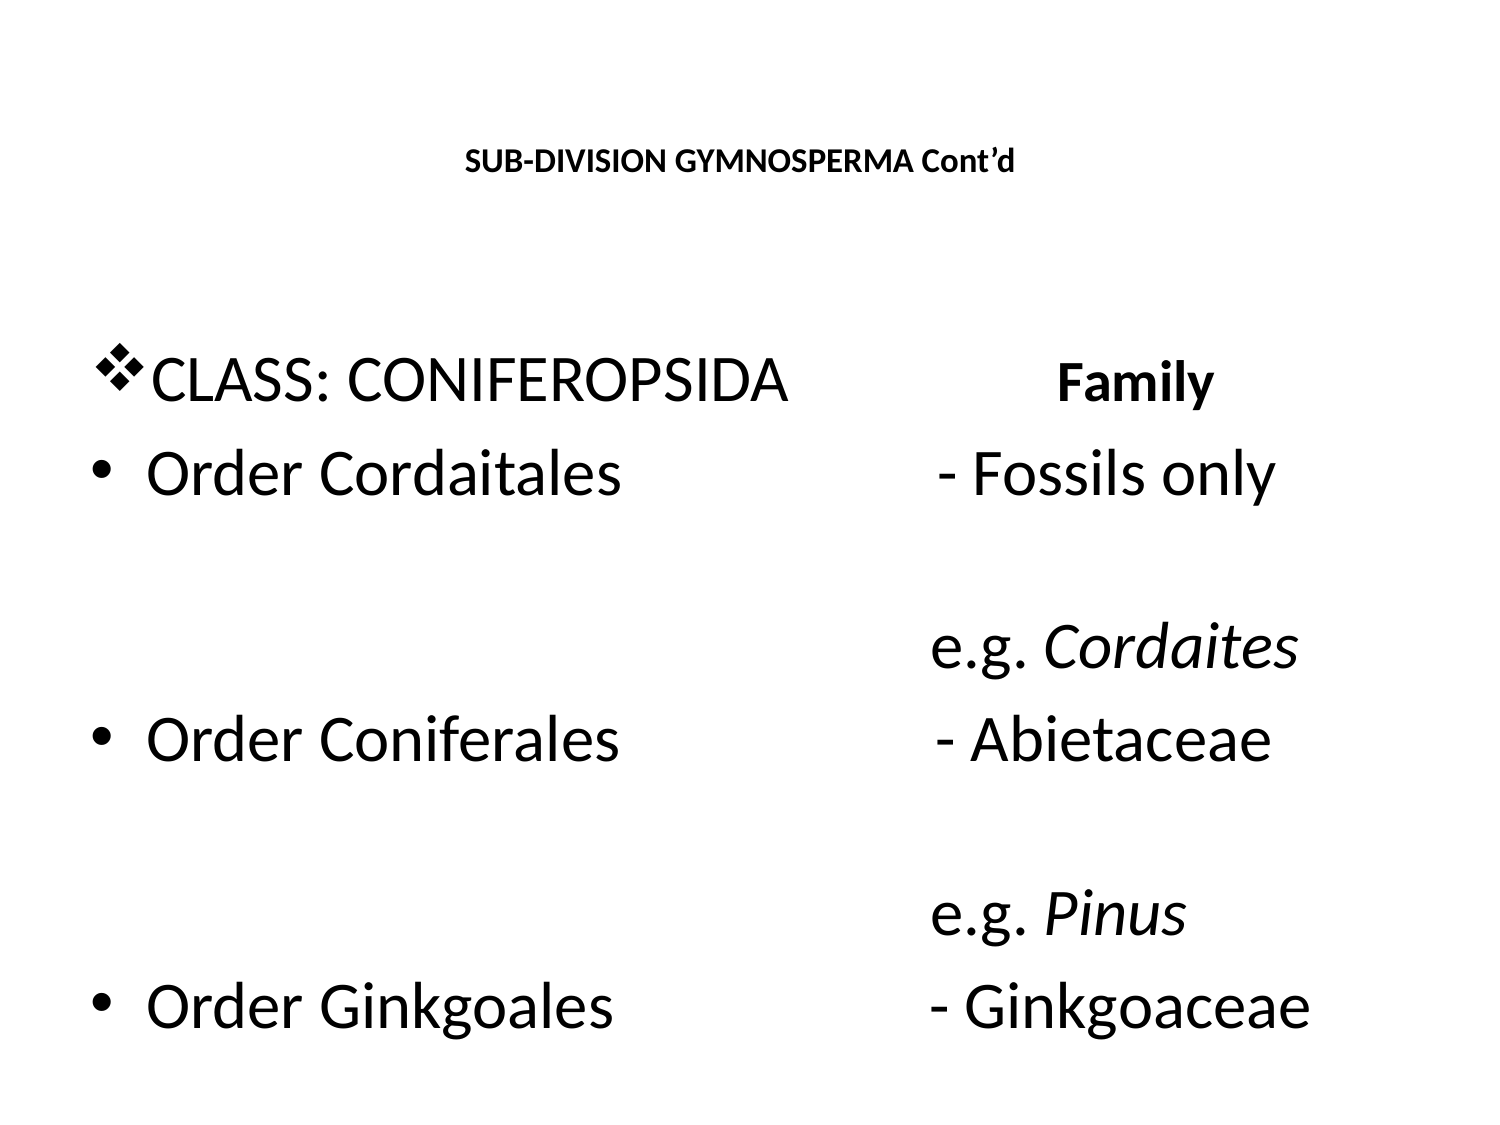

# SUB-DIVISION GYMNOSPERMA Cont’d

CLASS: CONIFEROPSIDA                  Family
Order Cordaitales                     - Fossils only
                                                        e.g. Cordaites
Order Coniferales                     - Abietaceae
                                                        e.g. Pinus
Order Ginkgoales                     - Ginkgoaceae
                                                         e.g. Ginkgo